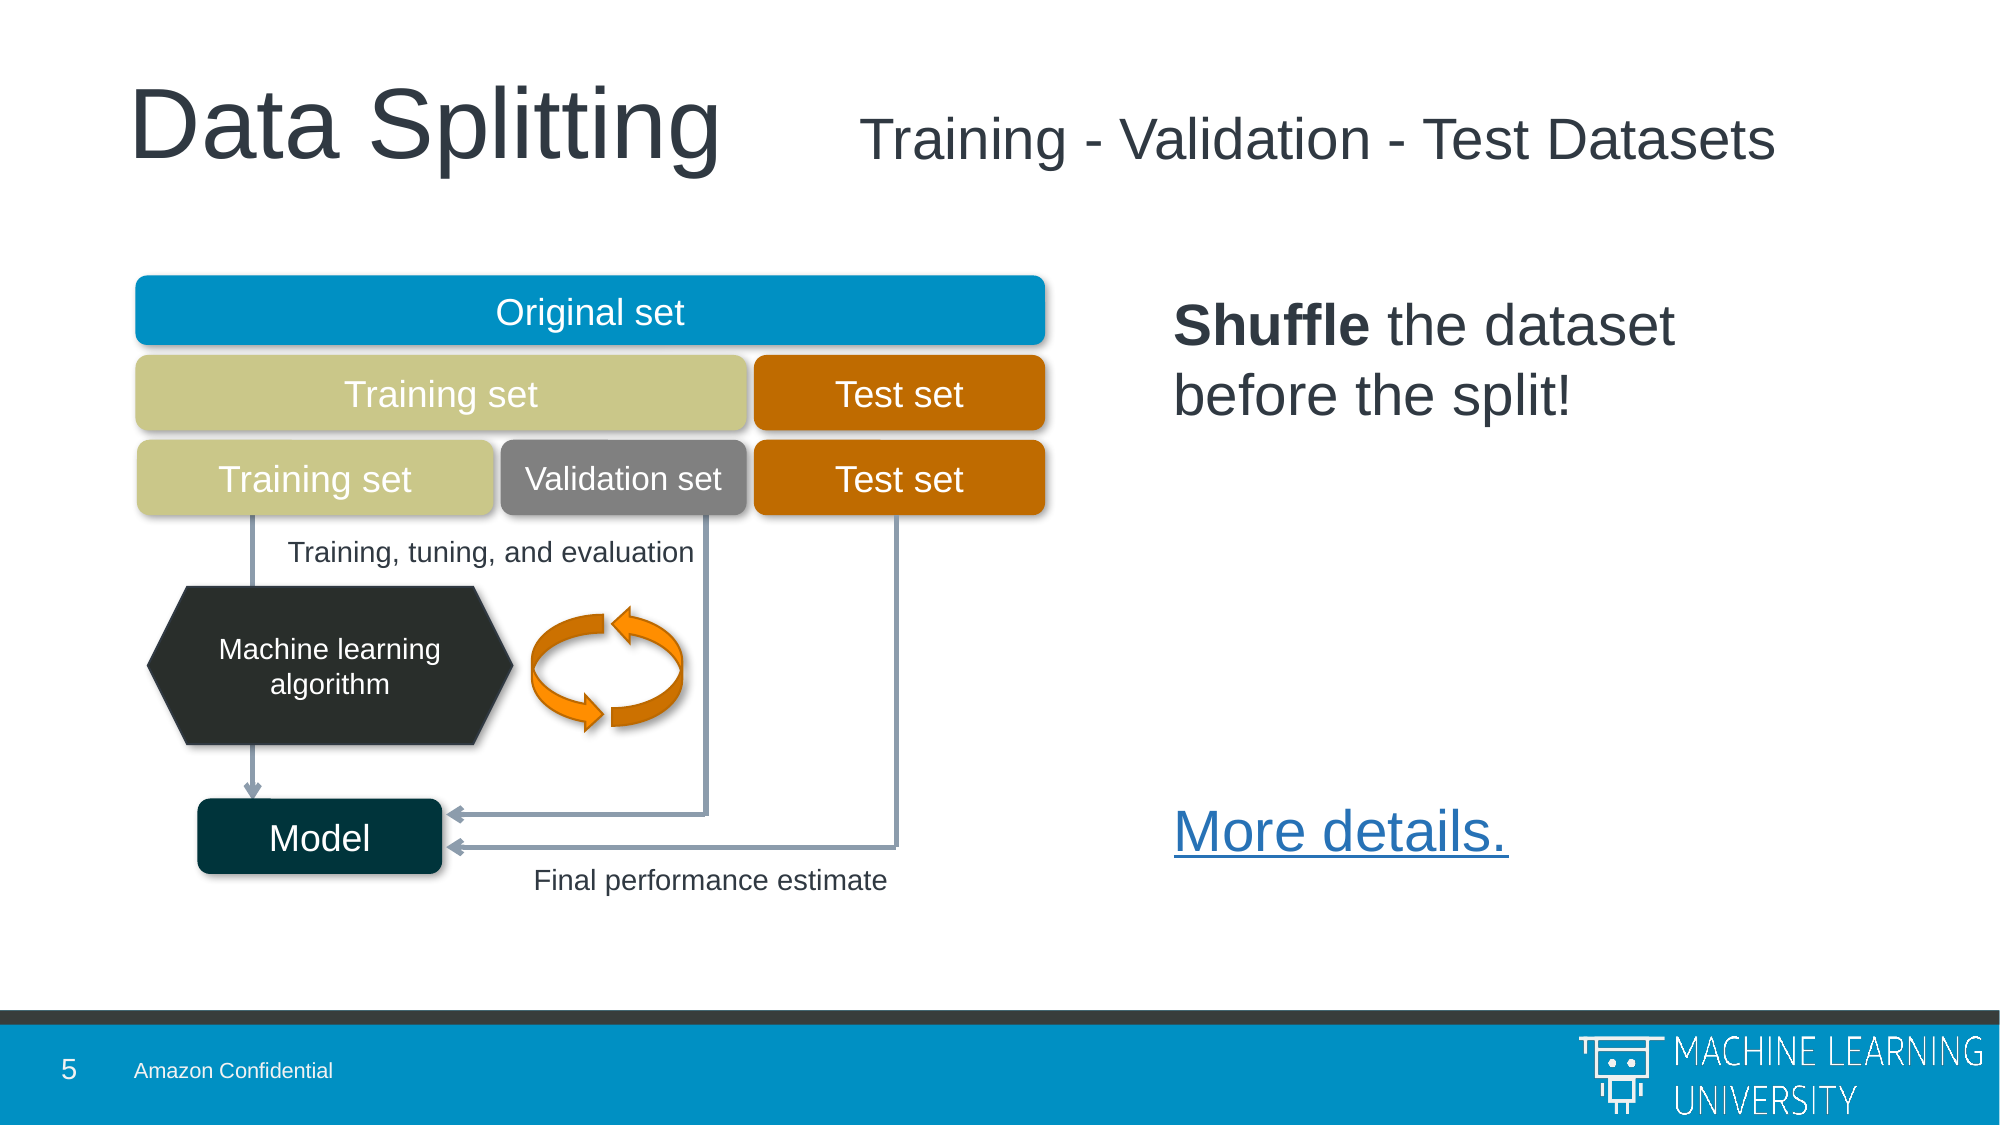

# Data Splitting
Training - Validation - Test Datasets
Original set
Shuffle the dataset before the split!
Training set
Test set
Training set
Validation set
Test set
Training, tuning, and evaluation
Machine learning algorithm

More details.
Model
Final performance estimate